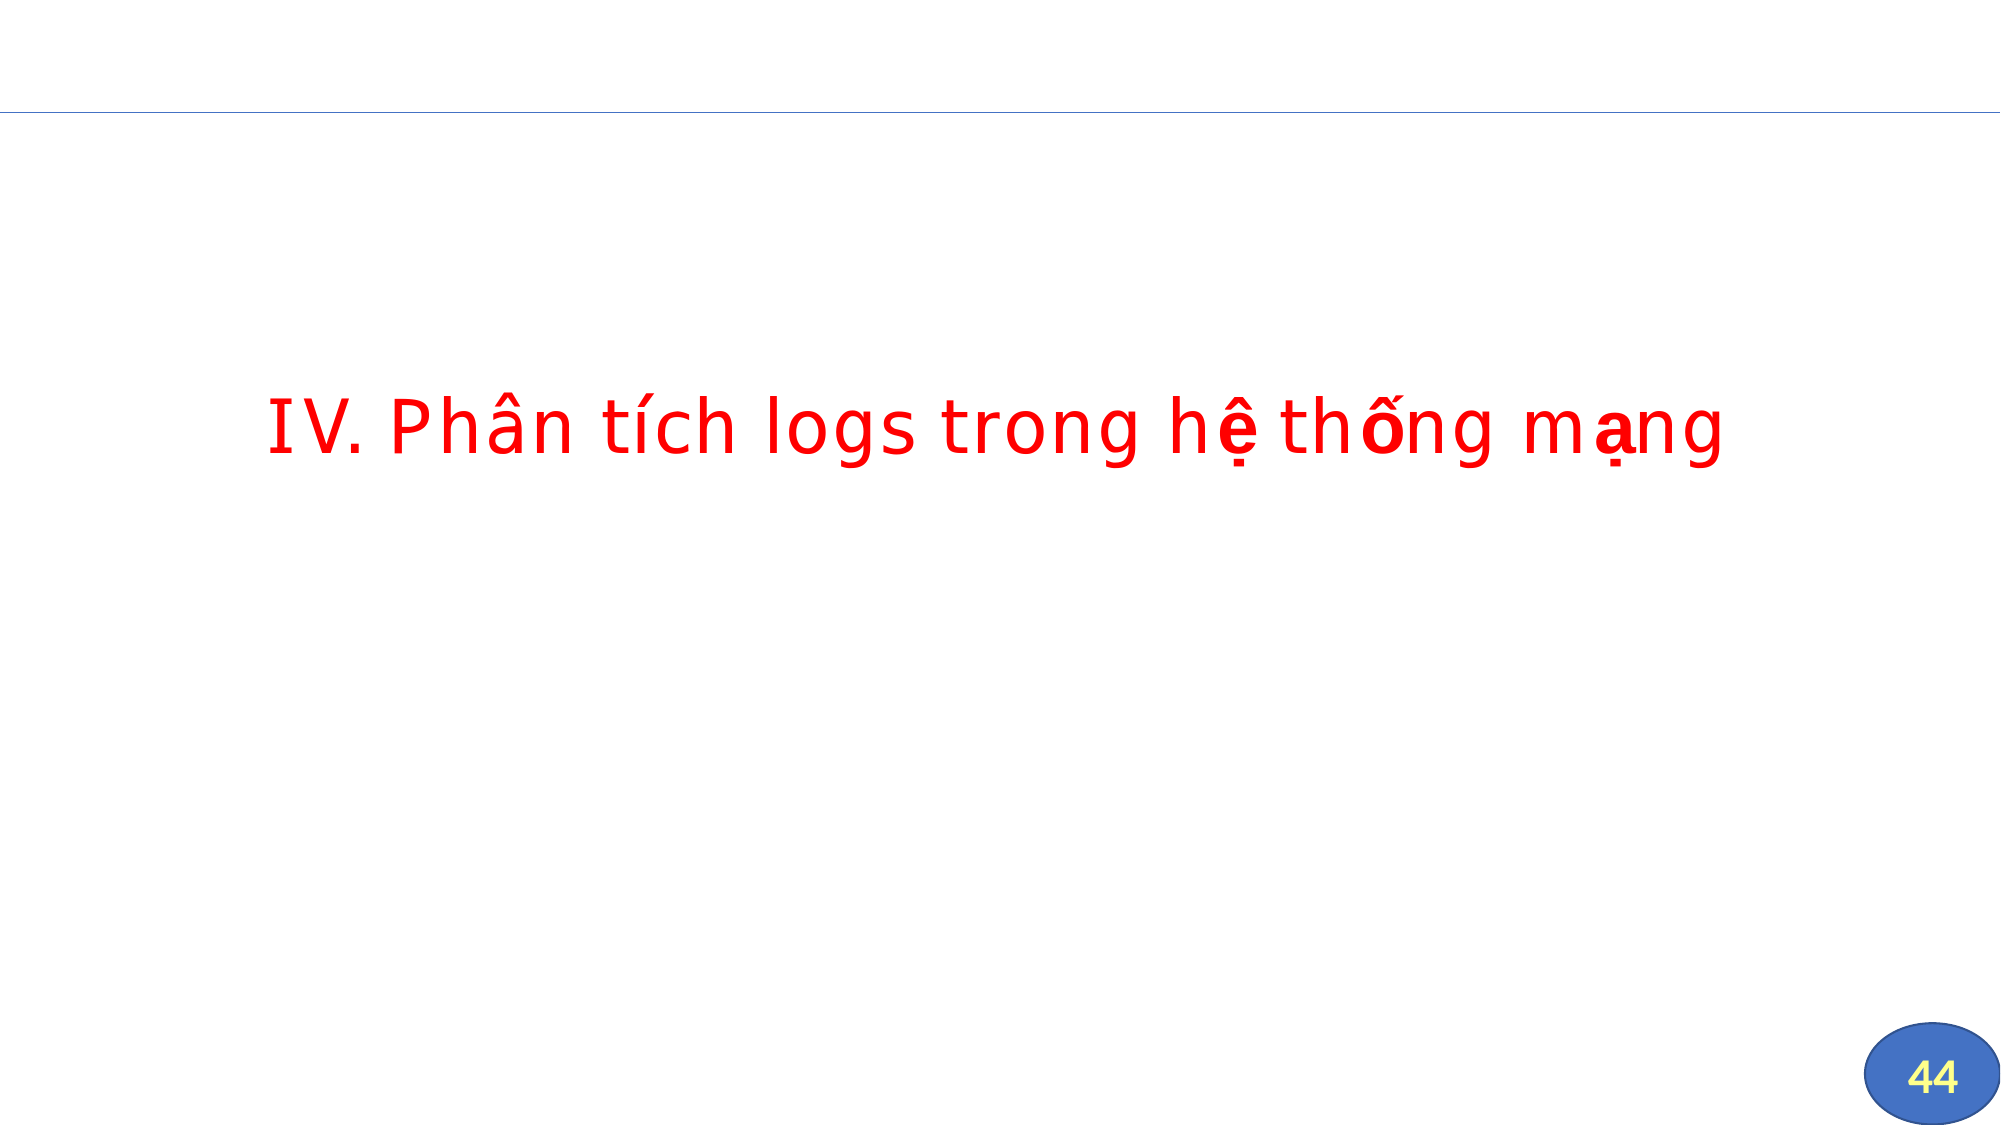

# IV. Phân tích logs trong hệ thống mạng
44